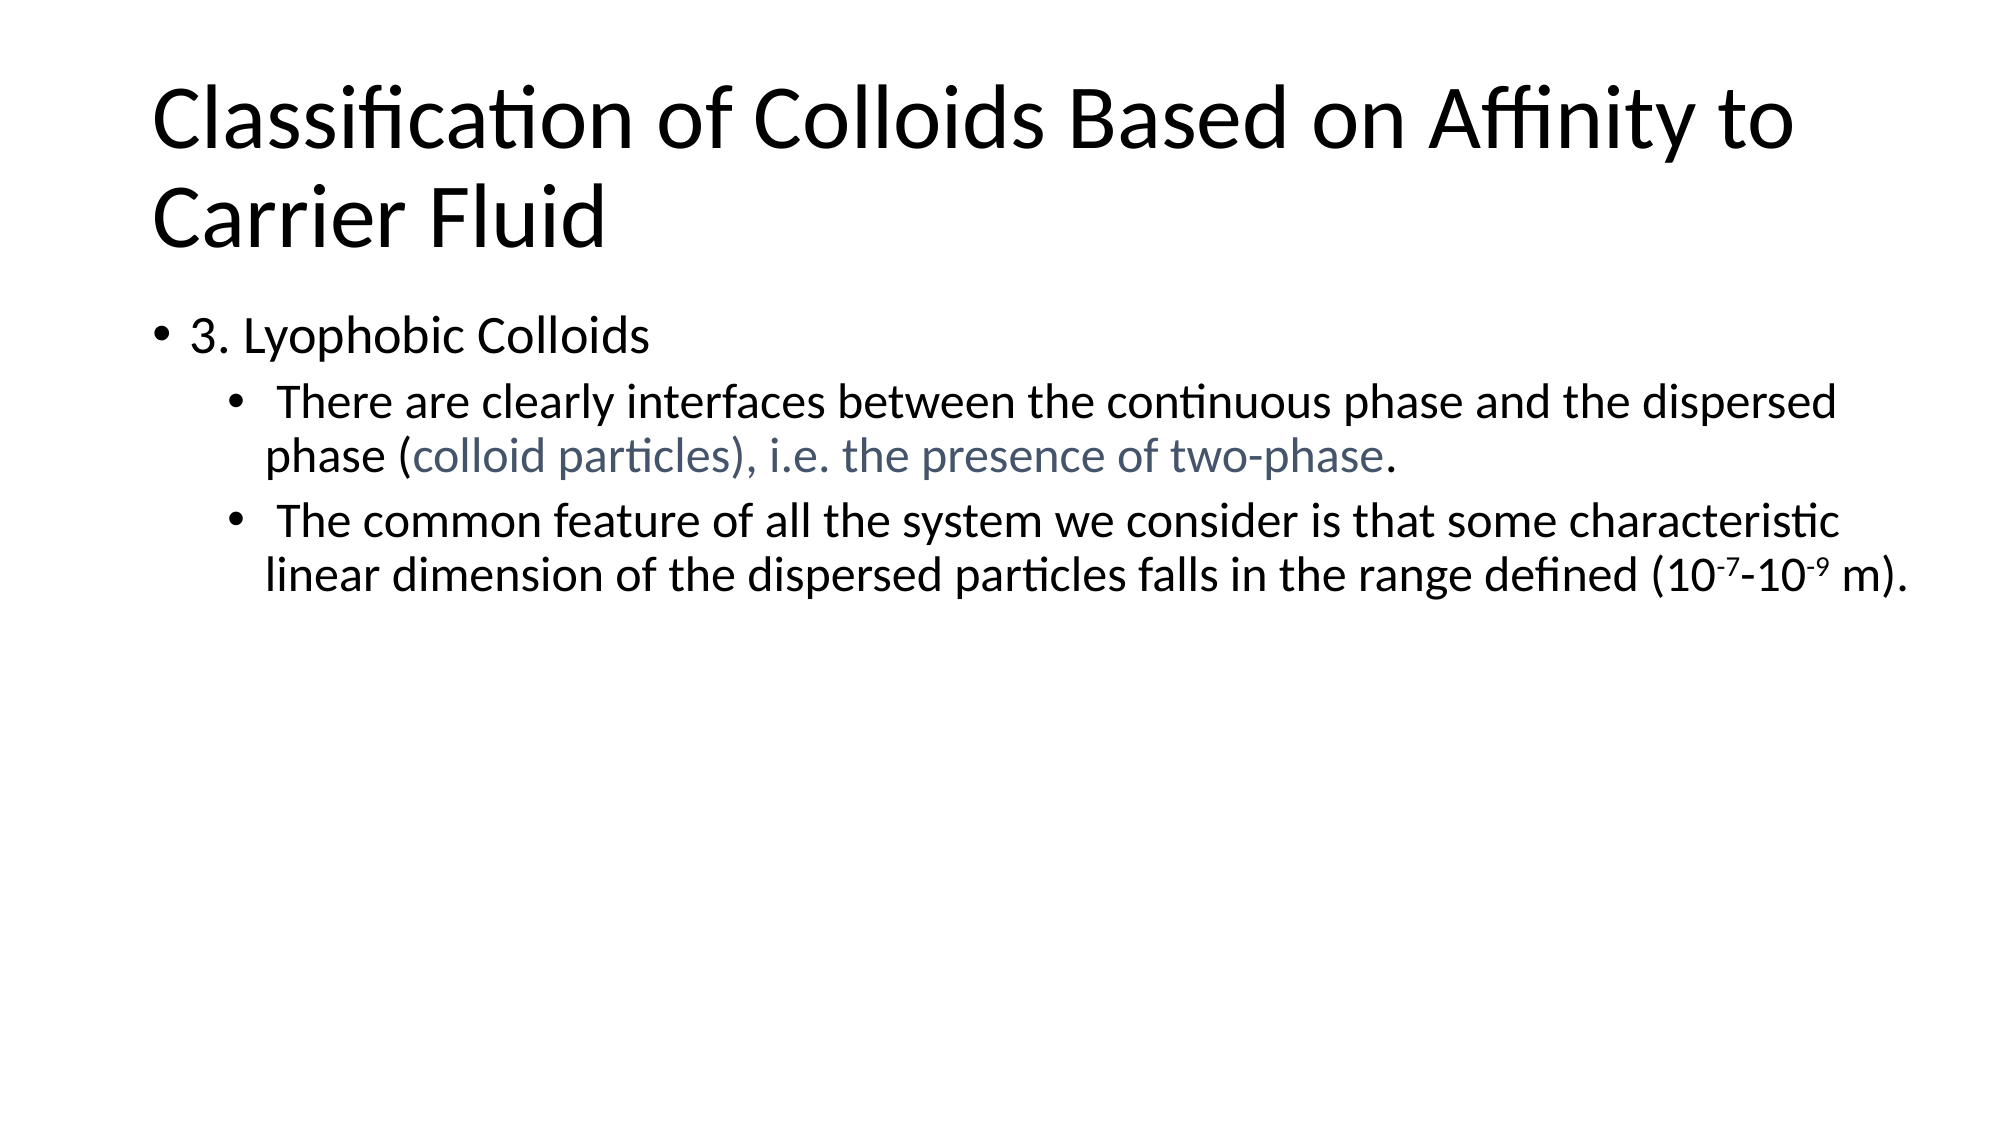

# Classification of Colloids Based on Affinity to Carrier Fluid
3. Lyophobic Colloids
 There are clearly interfaces between the continuous phase and the dispersed phase (colloid particles), i.e. the presence of two-phase.
 The common feature of all the system we consider is that some characteristic linear dimension of the dispersed particles falls in the range defined (10-7-10-9 m).